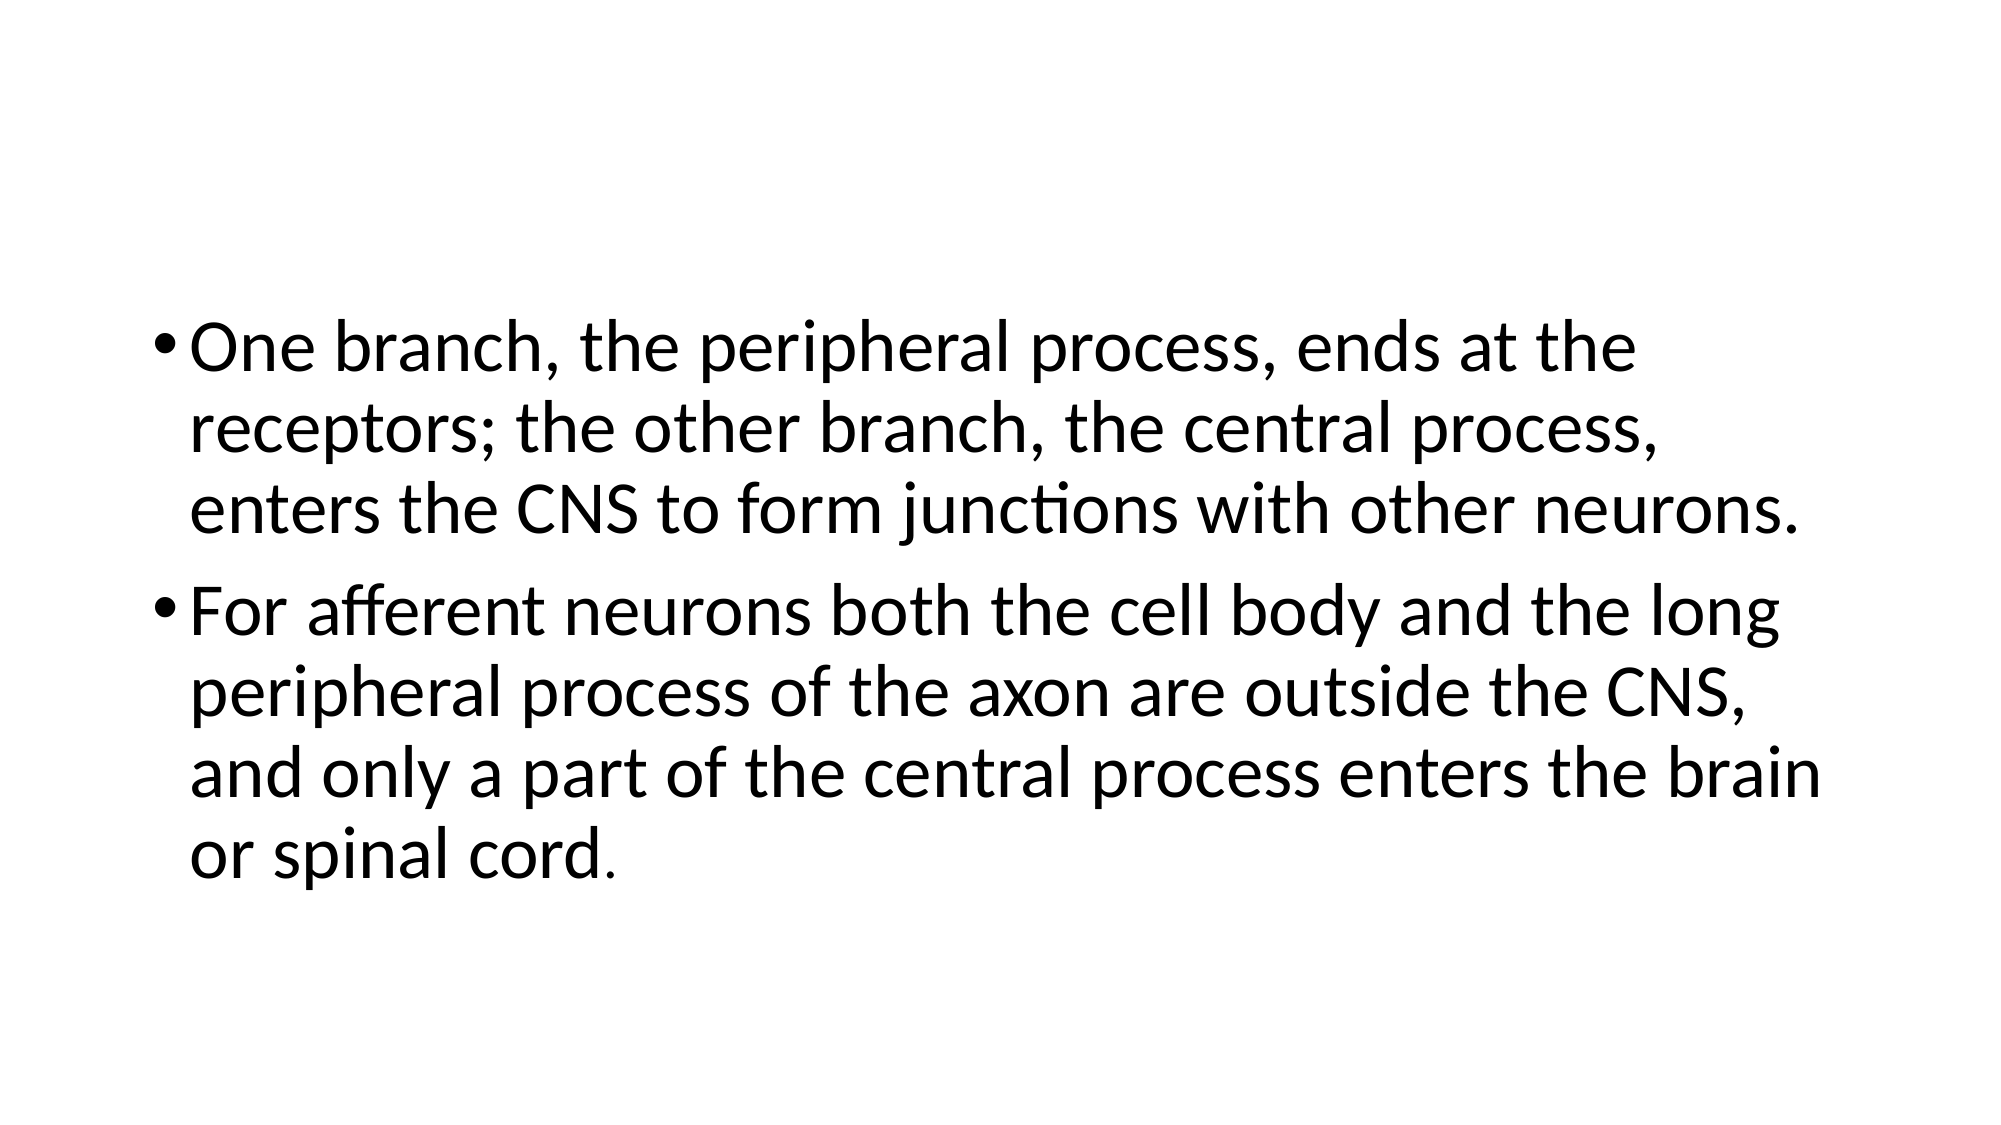

#
One branch, the peripheral process, ends at the receptors; the other branch, the central process, enters the CNS to form junctions with other neurons.
For afferent neurons both the cell body and the long peripheral process of the axon are outside the CNS, and only a part of the central process enters the brain or spinal cord.